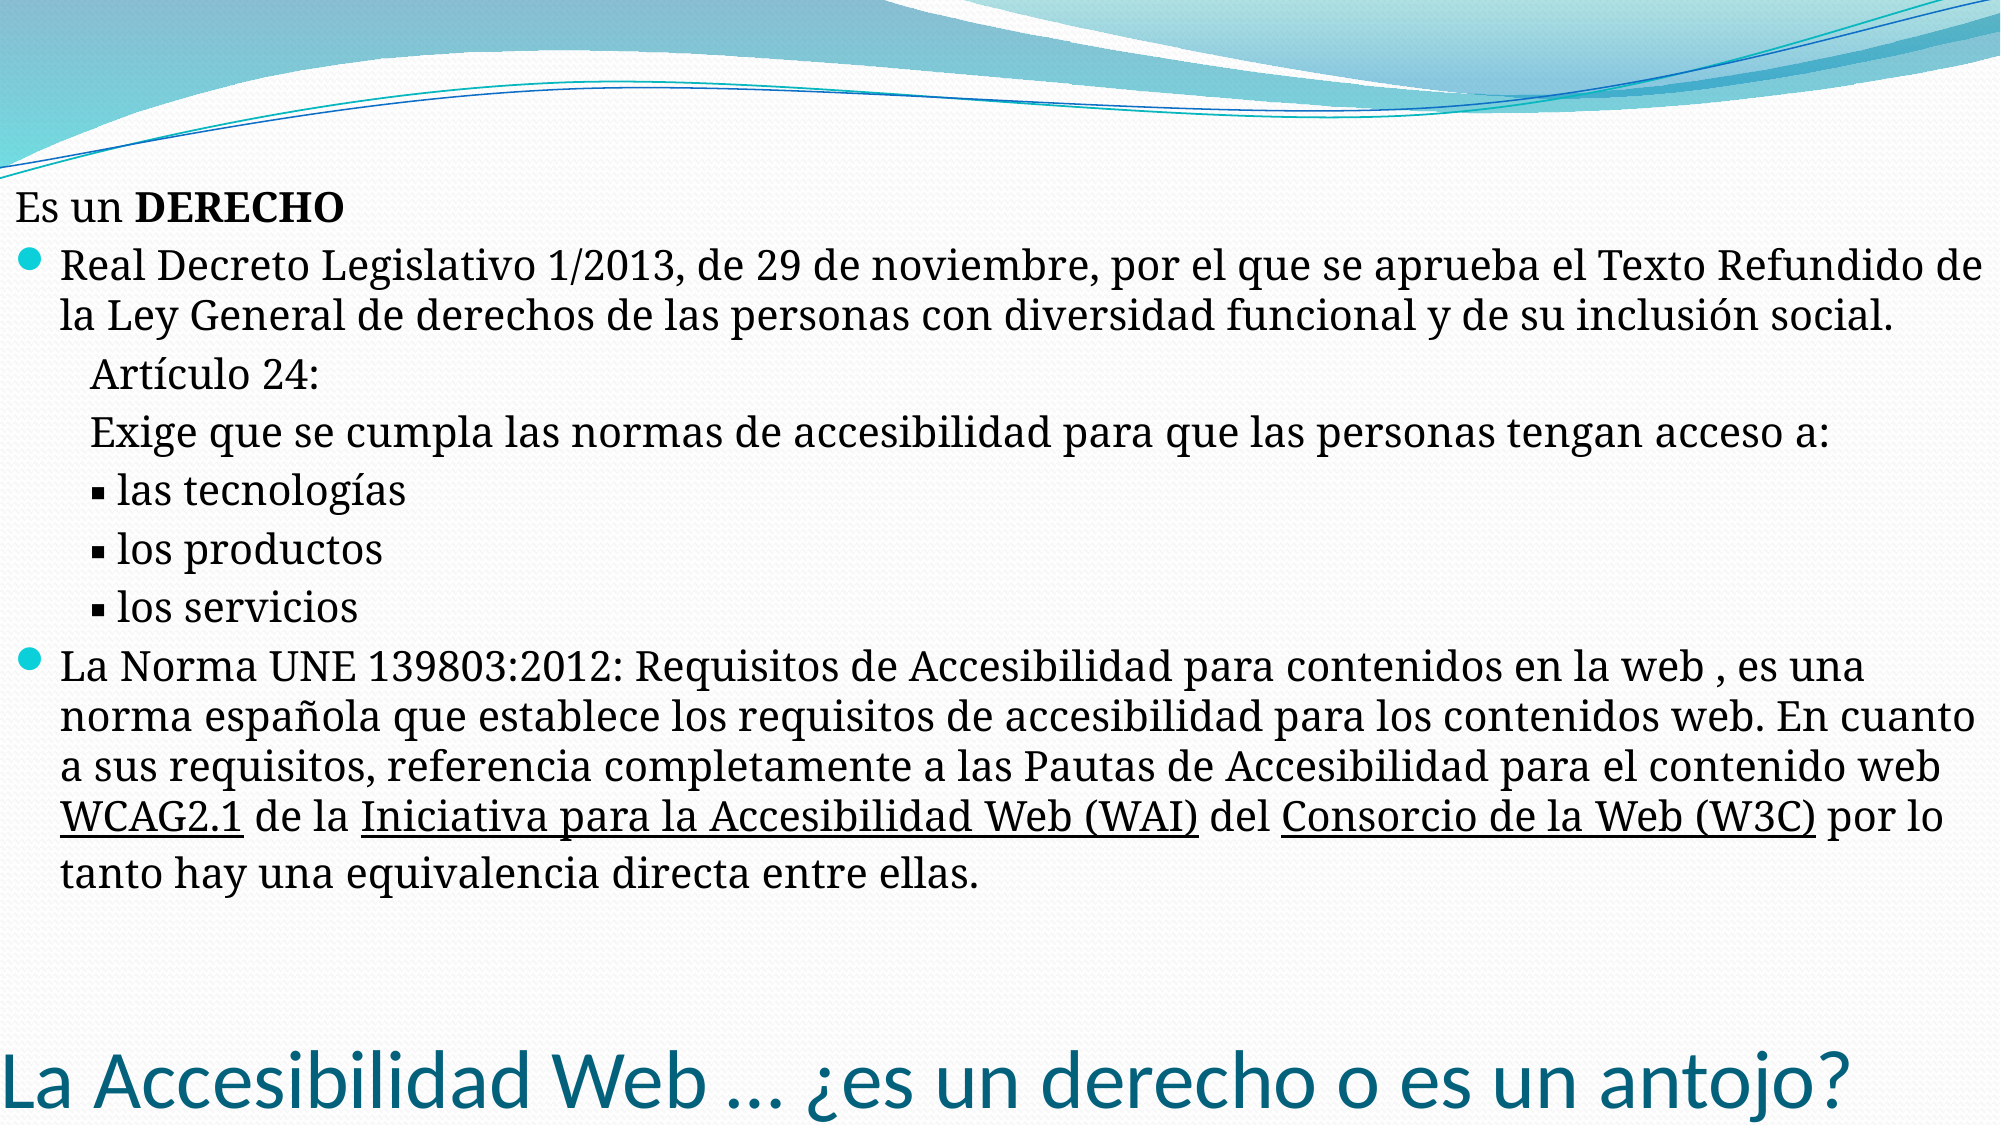

Es un DERECHO
Real Decreto Legislativo 1/2013, de 29 de noviembre, por el que se aprueba el Texto Refundido de la Ley General de derechos de las personas con diversidad funcional y de su inclusión social.
Artículo 24:
Exige que se cumpla las normas de accesibilidad para que las personas tengan acceso a:
▪ las tecnologías
▪ los productos
▪ los servicios
La Norma UNE 139803:2012: Requisitos de Accesibilidad para contenidos en la web , es una norma española que establece los requisitos de accesibilidad para los contenidos web. En cuanto a sus requisitos, referencia completamente a las Pautas de Accesibilidad para el contenido web WCAG2.1 de la Iniciativa para la Accesibilidad Web (WAI) del Consorcio de la Web (W3C) por lo tanto hay una equivalencia directa entre ellas.

# La Accesibilidad Web … ¿es un derecho o es un antojo?